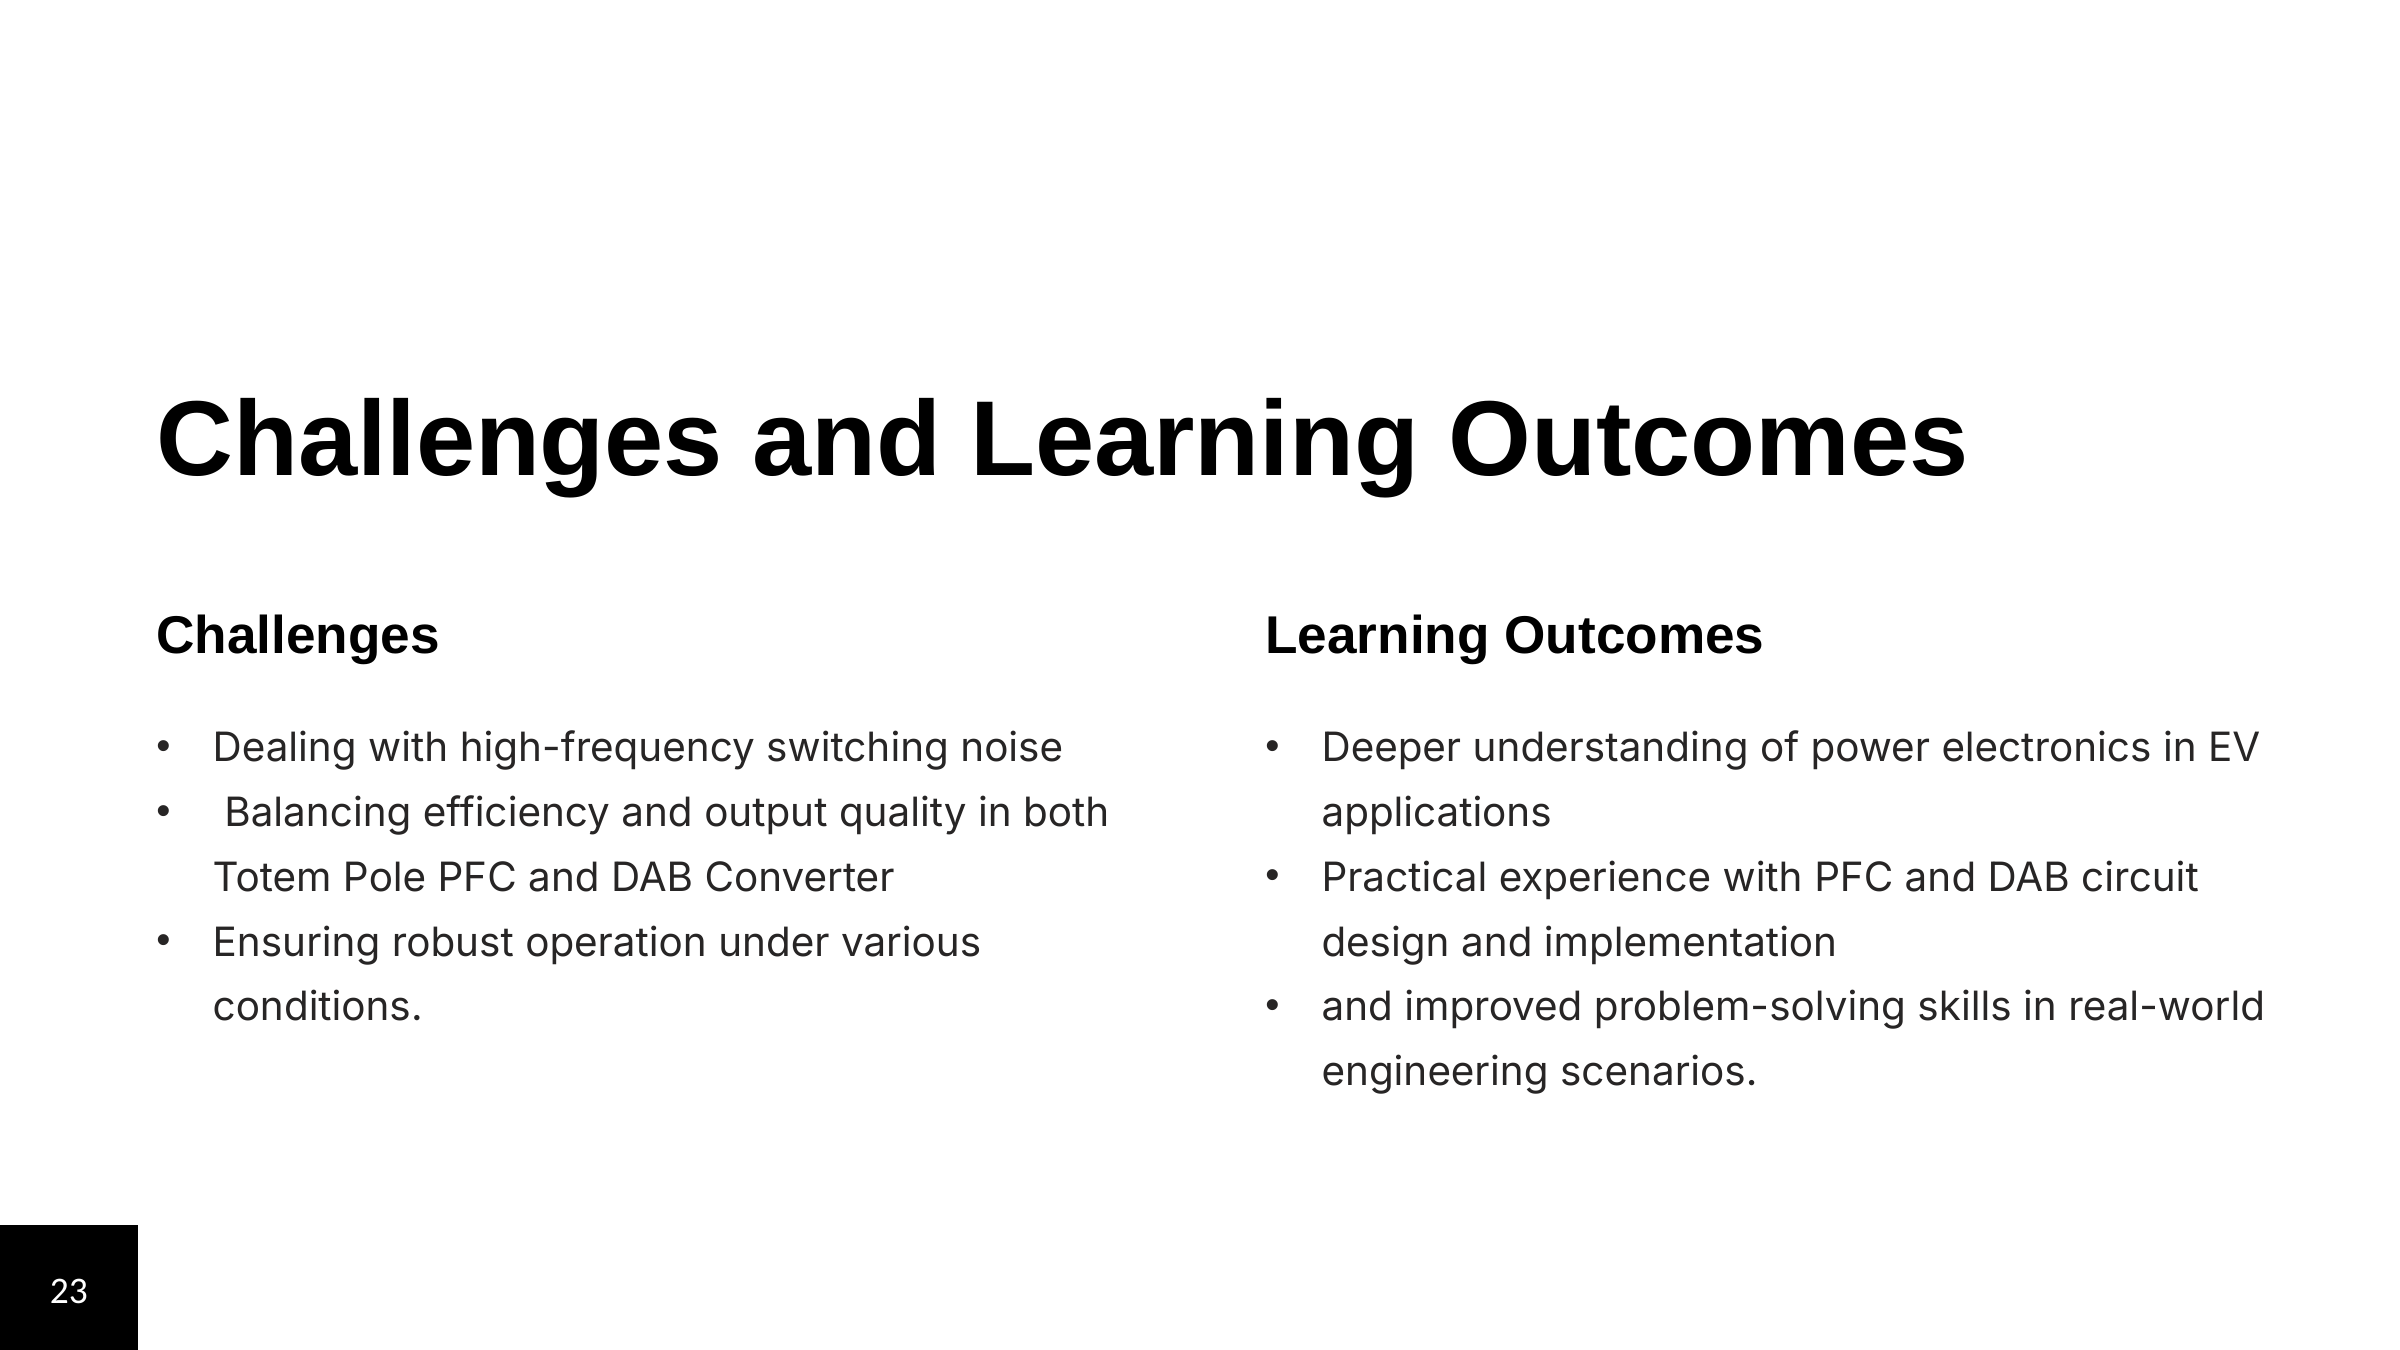

Challenges and Learning Outcomes
Challenges
Learning Outcomes
Deeper understanding of power electronics in EV applications
Practical experience with PFC and DAB circuit design and implementation
and improved problem-solving skills in real-world engineering scenarios.
Dealing with high-frequency switching noise
 Balancing efficiency and output quality in both Totem Pole PFC and DAB Converter
Ensuring robust operation under various conditions.
23